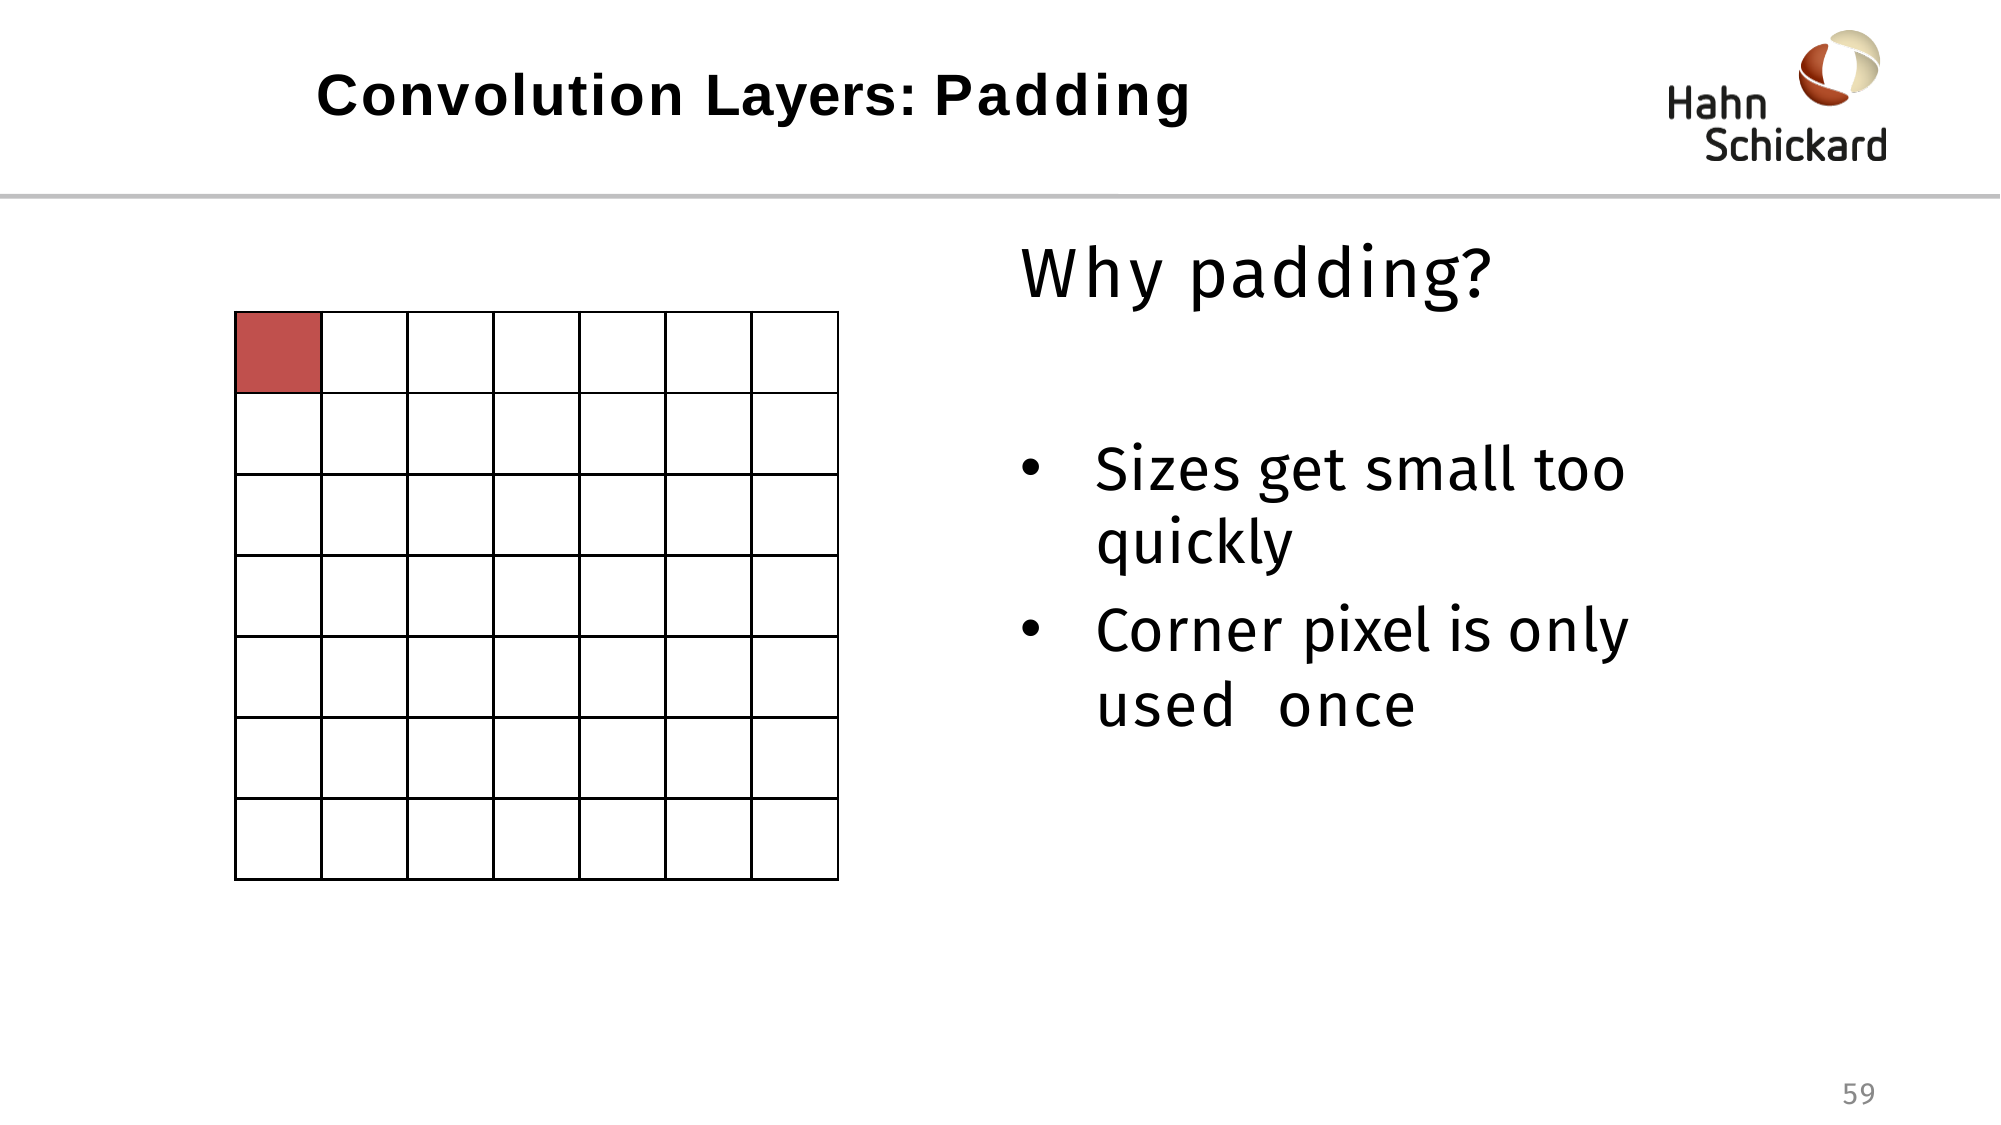

# Convolution Layers: Padding
Why padding?

Sizes get small too quickly
Corner pixel is only used  once
|  |  |  |  |  |  |  |
| --- | --- | --- | --- | --- | --- | --- |
|  |  |  |  |  |  |  |
|  |  |  |  |  |  |  |
|  |  |  |  |  |  |  |
|  |  |  |  |  |  |  |
|  |  |  |  |  |  |  |
|  |  |  |  |  |  |  |
59